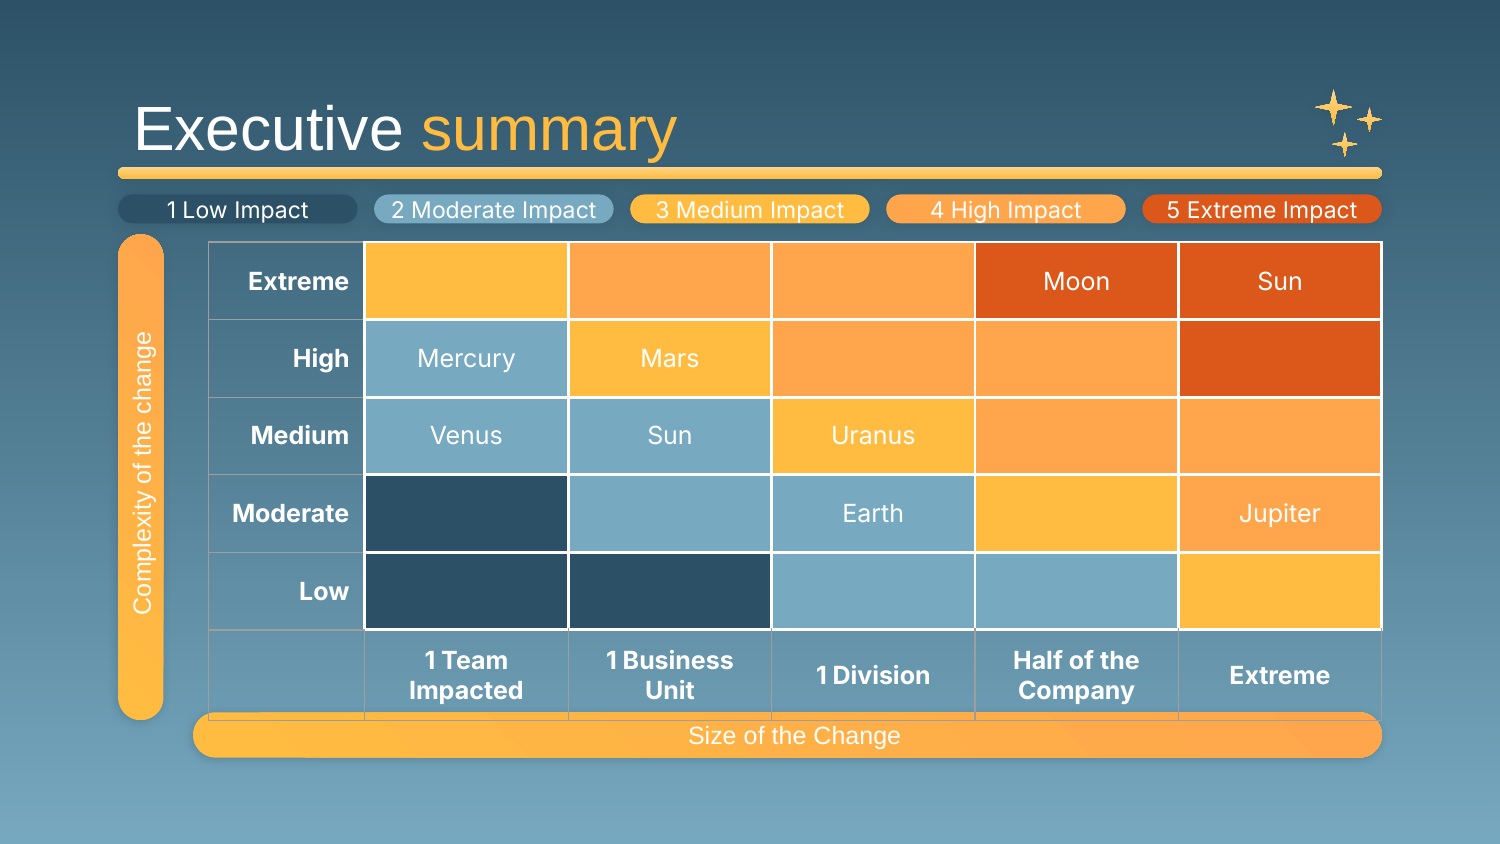

# Executive summary

1 Low Impact
2 Moderate Impact
3 Medium Impact
4 High Impact
5 Extreme Impact
| Extreme |  |  |  | Moon | Sun |
| --- | --- | --- | --- | --- | --- |
| High | Mercury | Mars |  |  |  |
| Medium | Venus | Sun | Uranus |  |  |
| Moderate |  |  | Earth |  | Jupiter |
| Low |  |  |  |  |  |
|  | 1 Team Impacted | 1 Business Unit | 1 Division | Half of the Company | Extreme |
Complexity of the change

Size of the Change